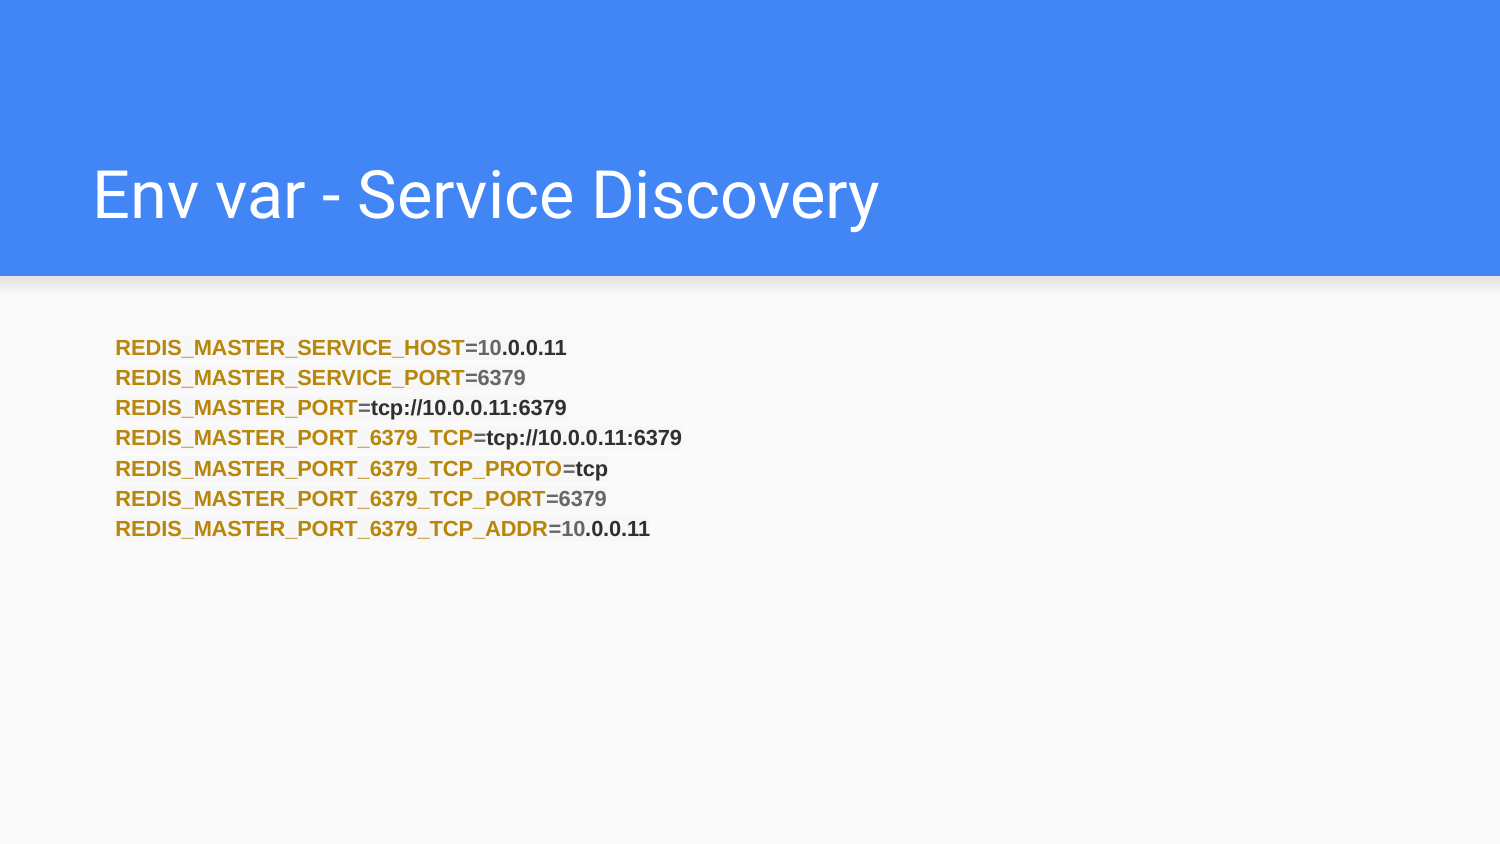

# Env var - Service Discovery
REDIS_MASTER_SERVICE_HOST=10.0.0.11
REDIS_MASTER_SERVICE_PORT=6379
REDIS_MASTER_PORT=tcp://10.0.0.11:6379
REDIS_MASTER_PORT_6379_TCP=tcp://10.0.0.11:6379
REDIS_MASTER_PORT_6379_TCP_PROTO=tcp
REDIS_MASTER_PORT_6379_TCP_PORT=6379
REDIS_MASTER_PORT_6379_TCP_ADDR=10.0.0.11